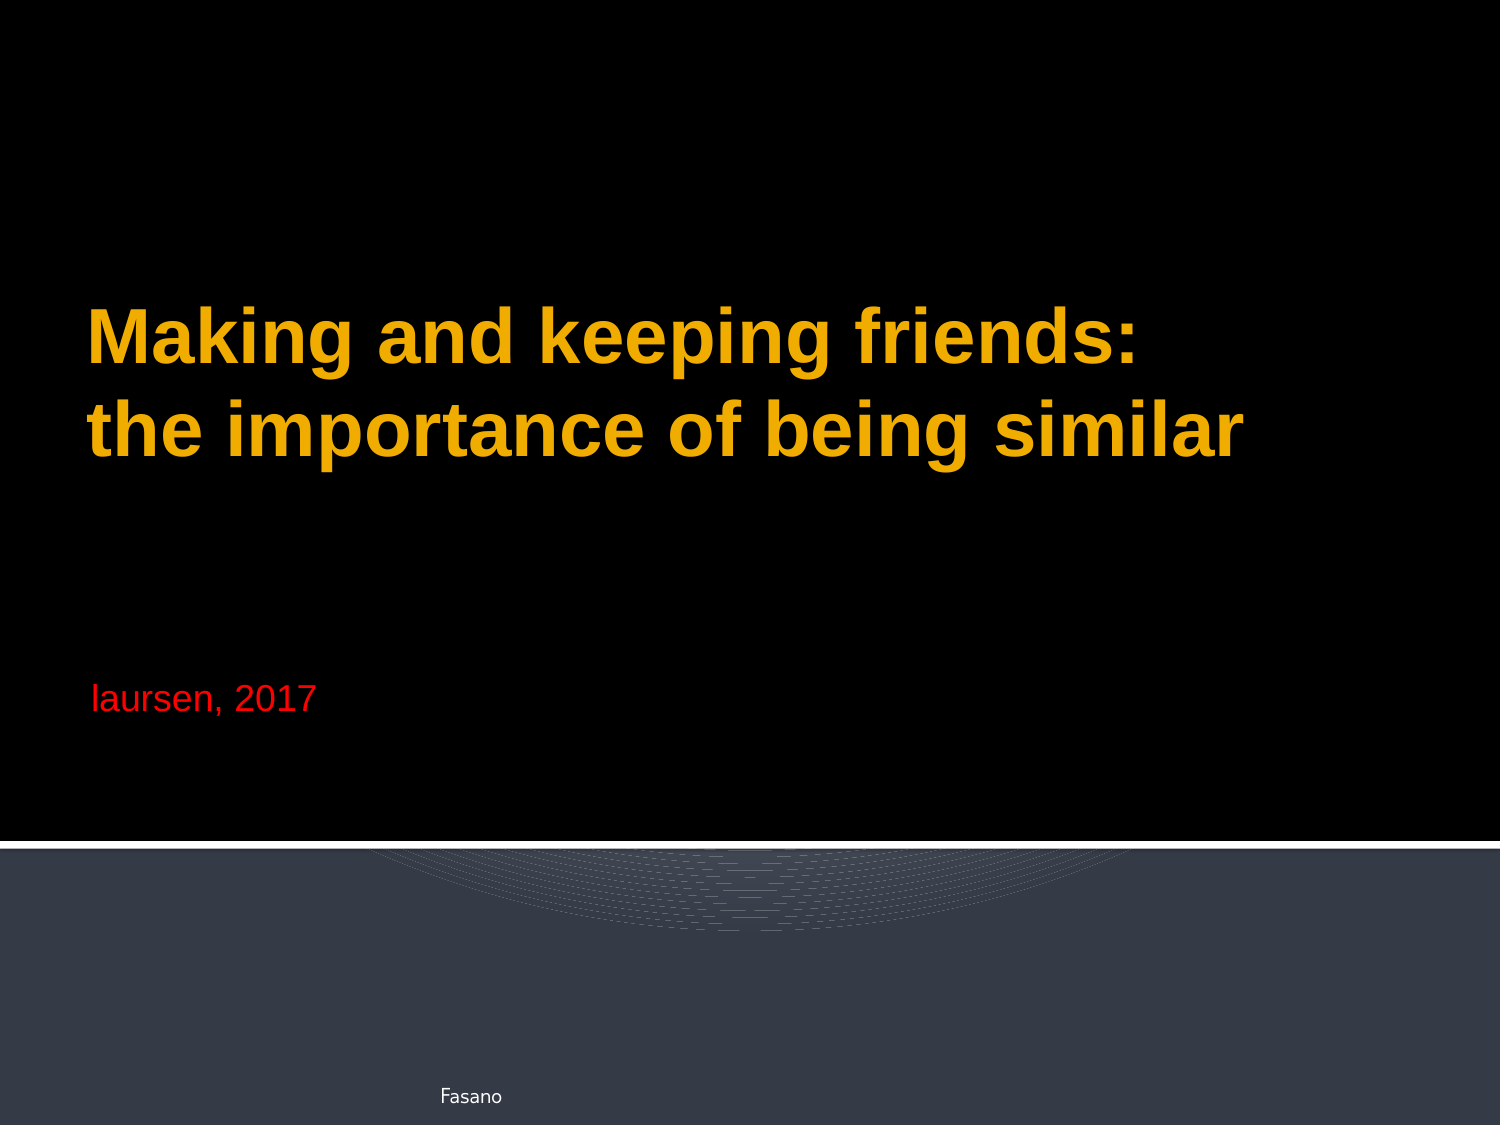

# Making and keeping friends: the importance of being similar
laursen, 2017
Fasano